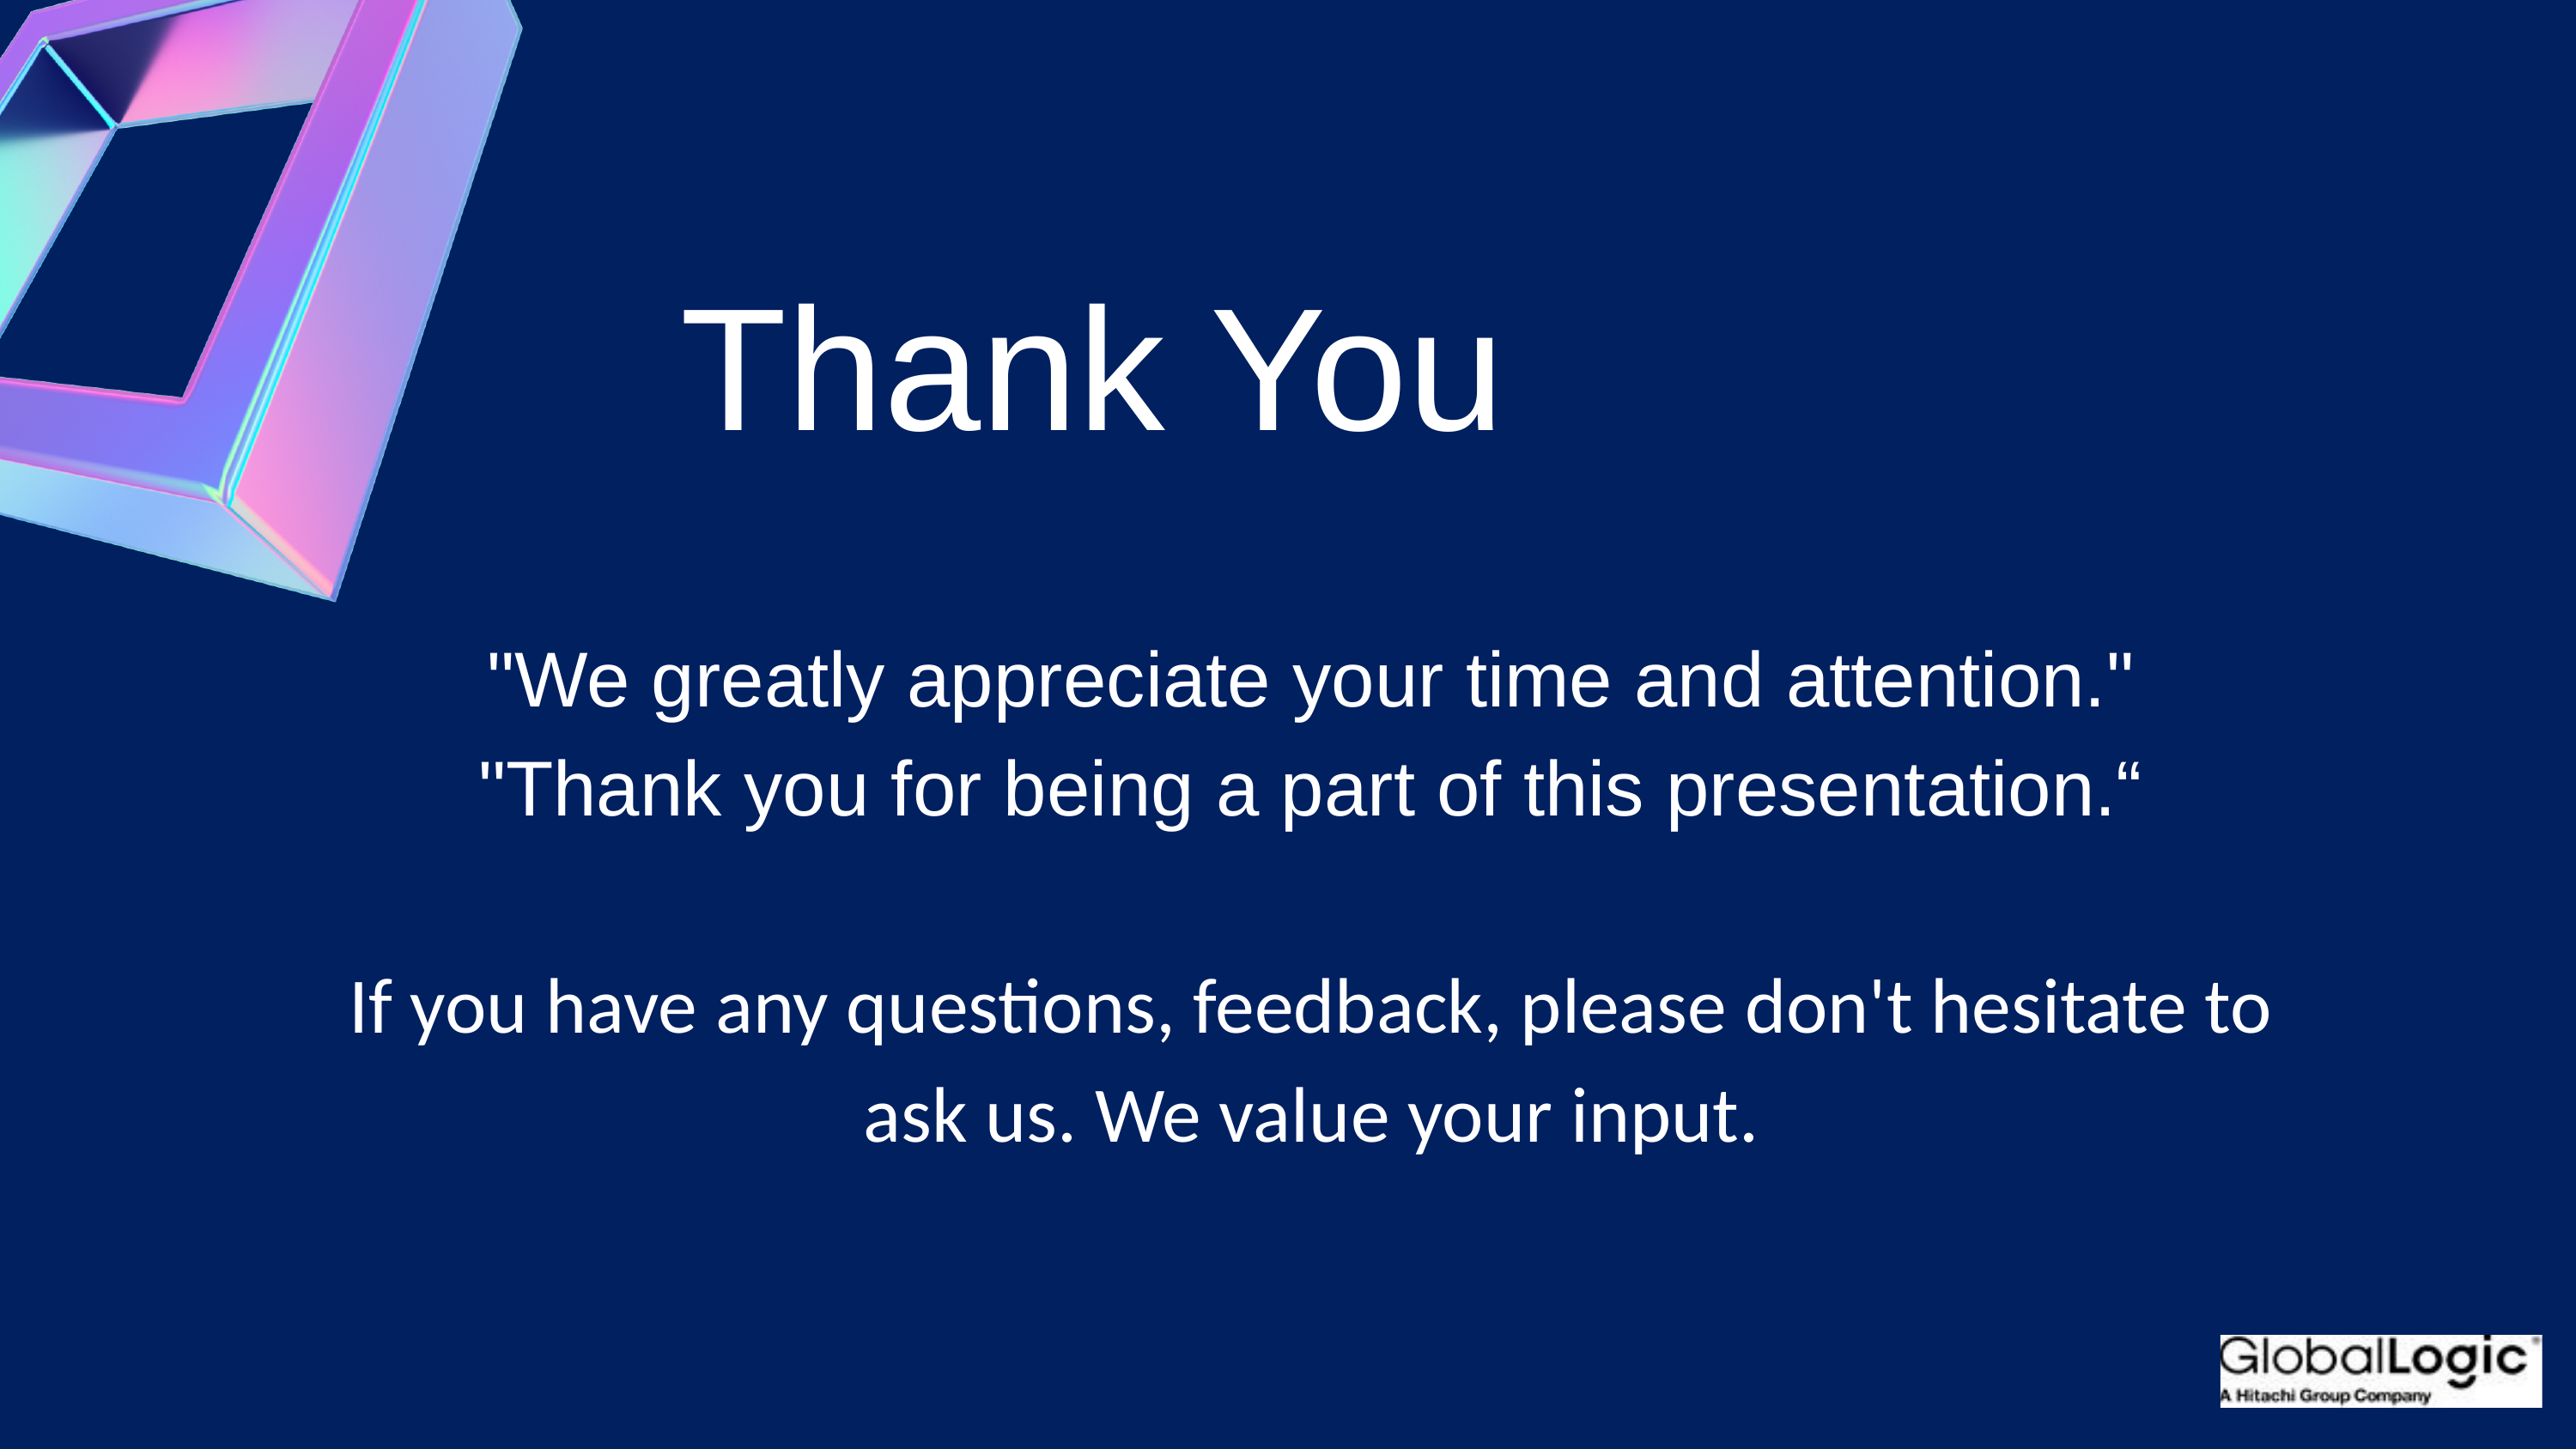

Thank You
"We greatly appreciate your time and attention."
"Thank you for being a part of this presentation.“

If you have any questions, feedback, please don't hesitate to ask us. We value your input.